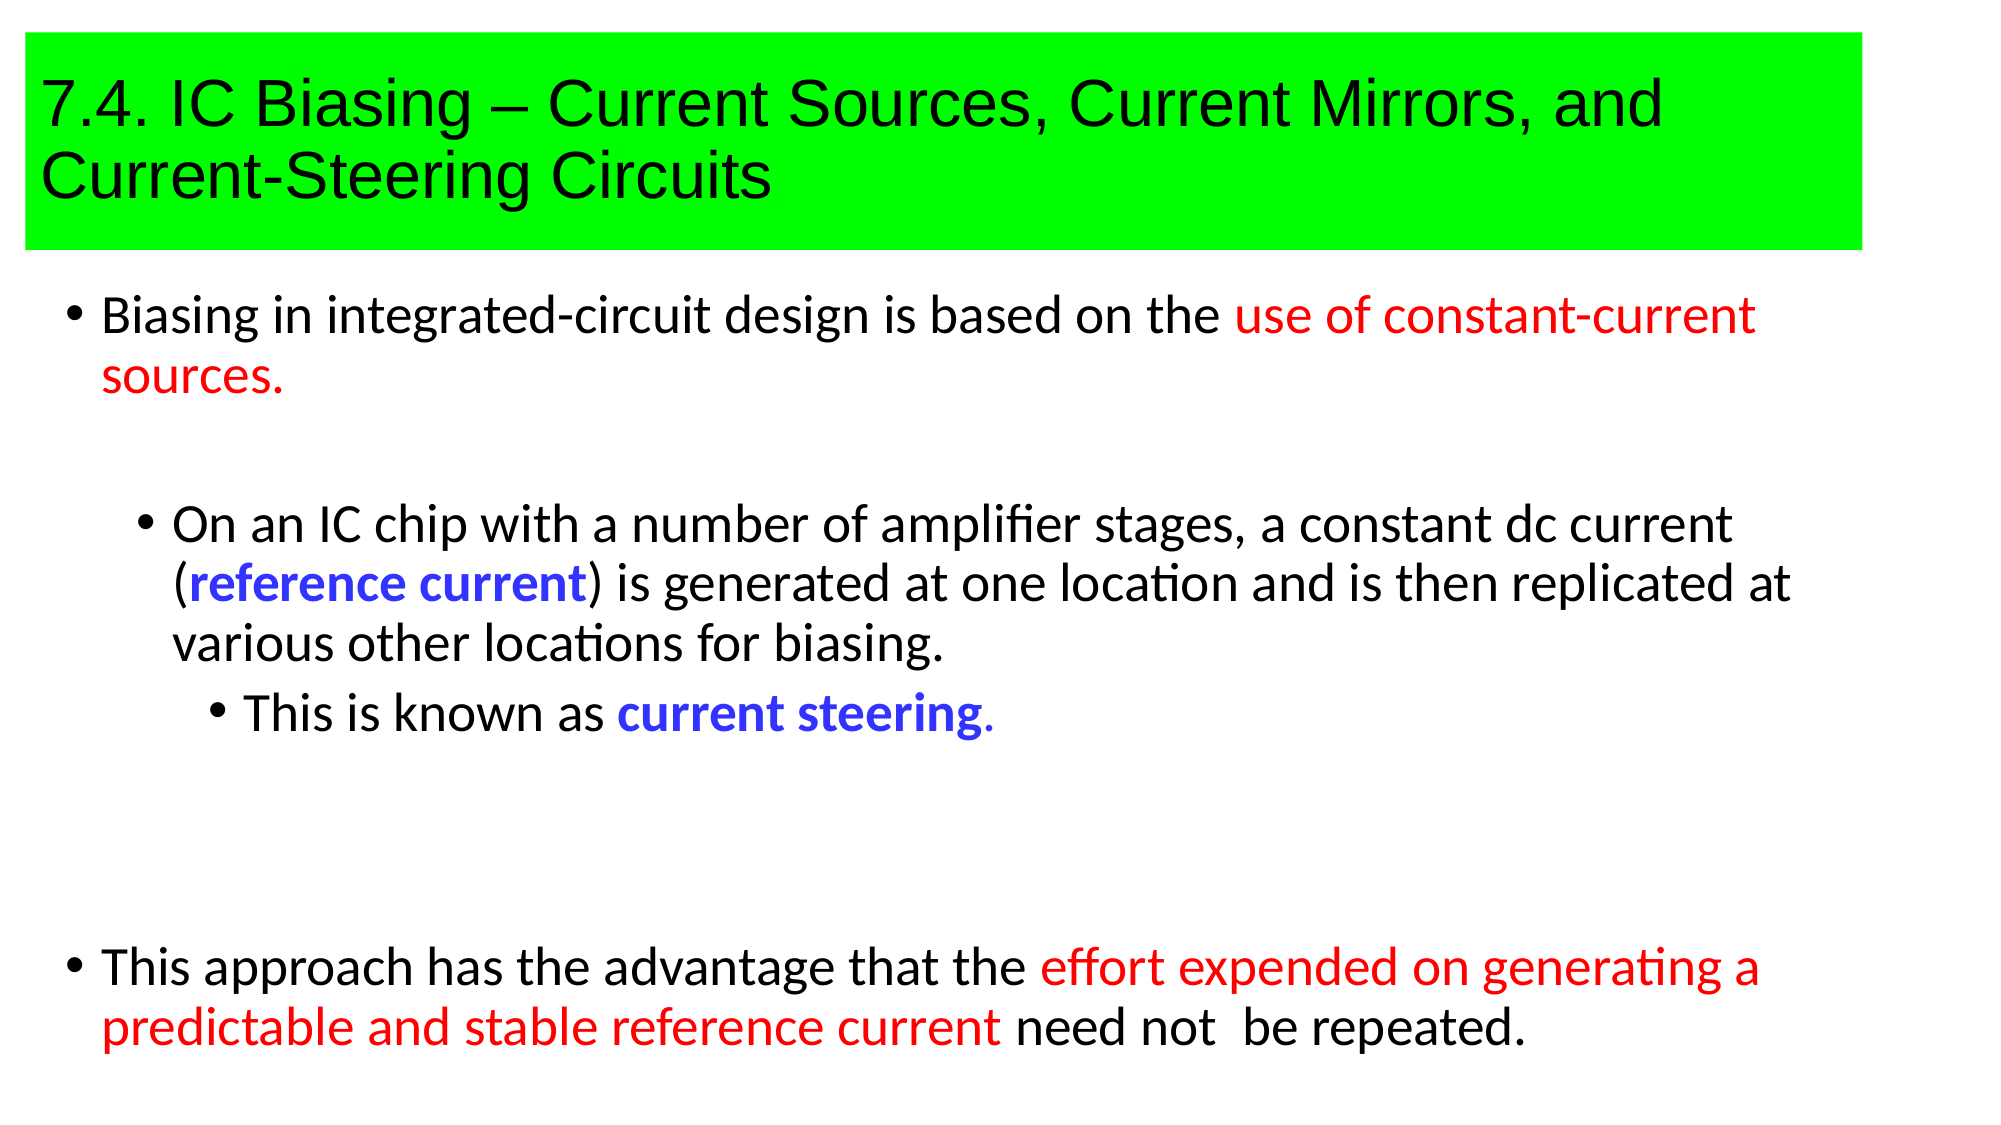

# 7.4. IC Biasing – Current Sources, Current Mirrors, and Current-Steering Circuits
Biasing in integrated-circuit design is based on the use of constant-current sources.

On an IC chip with a number of amplifier stages, a constant dc current (reference current) is generated at one location and is then replicated at various other locations for biasing.
This is known as current steering.

This approach has the advantage that the effort expended on generating a predictable and stable reference current need not  be repeated.